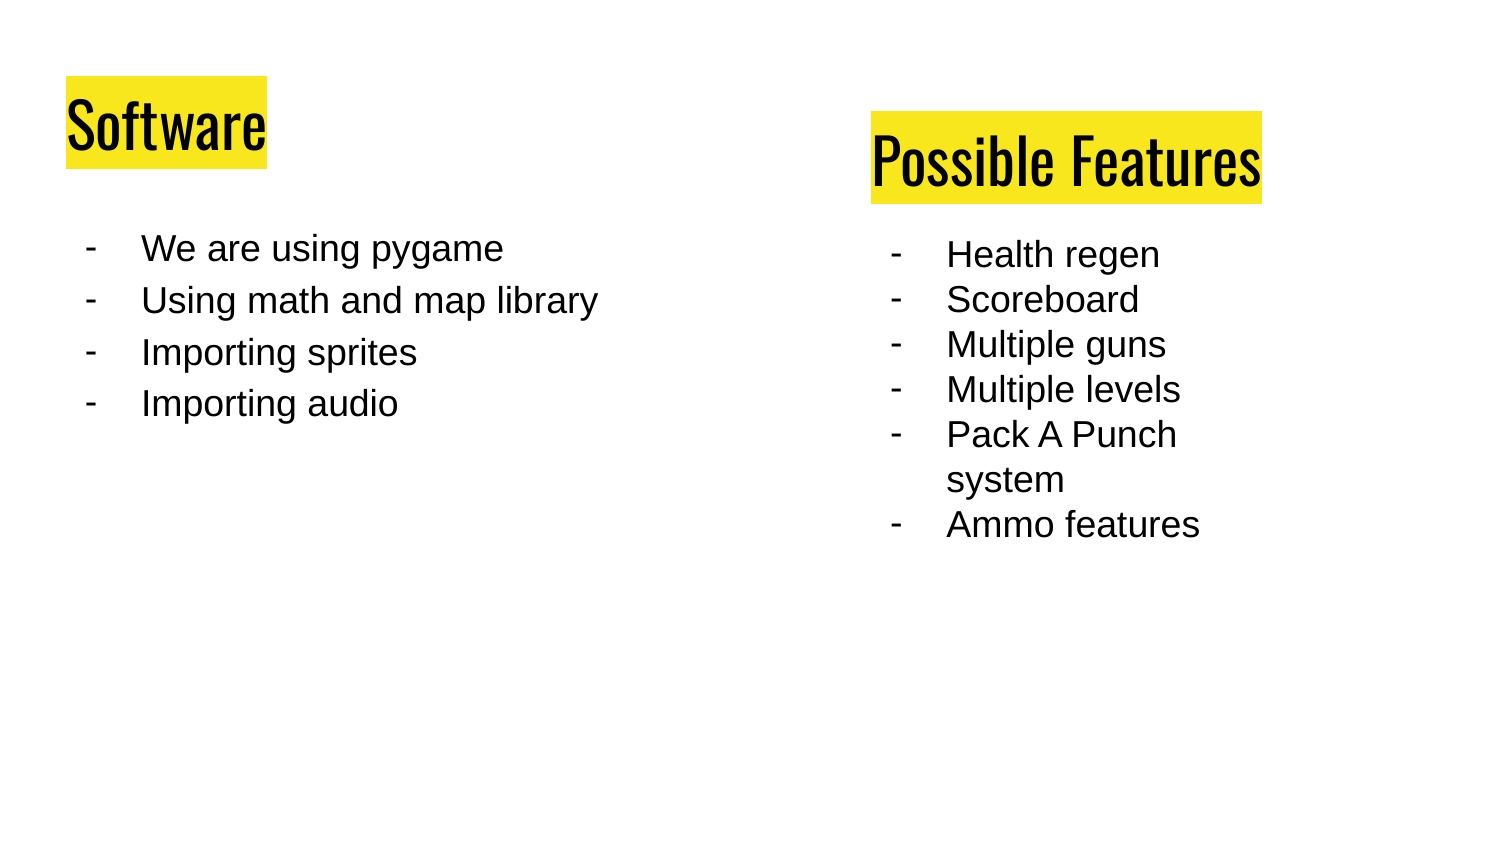

# Software
Possible Features
We are using pygame
Using math and map library
Importing sprites
Importing audio
Health regen
Scoreboard
Multiple guns
Multiple levels
Pack A Punch system
Ammo features